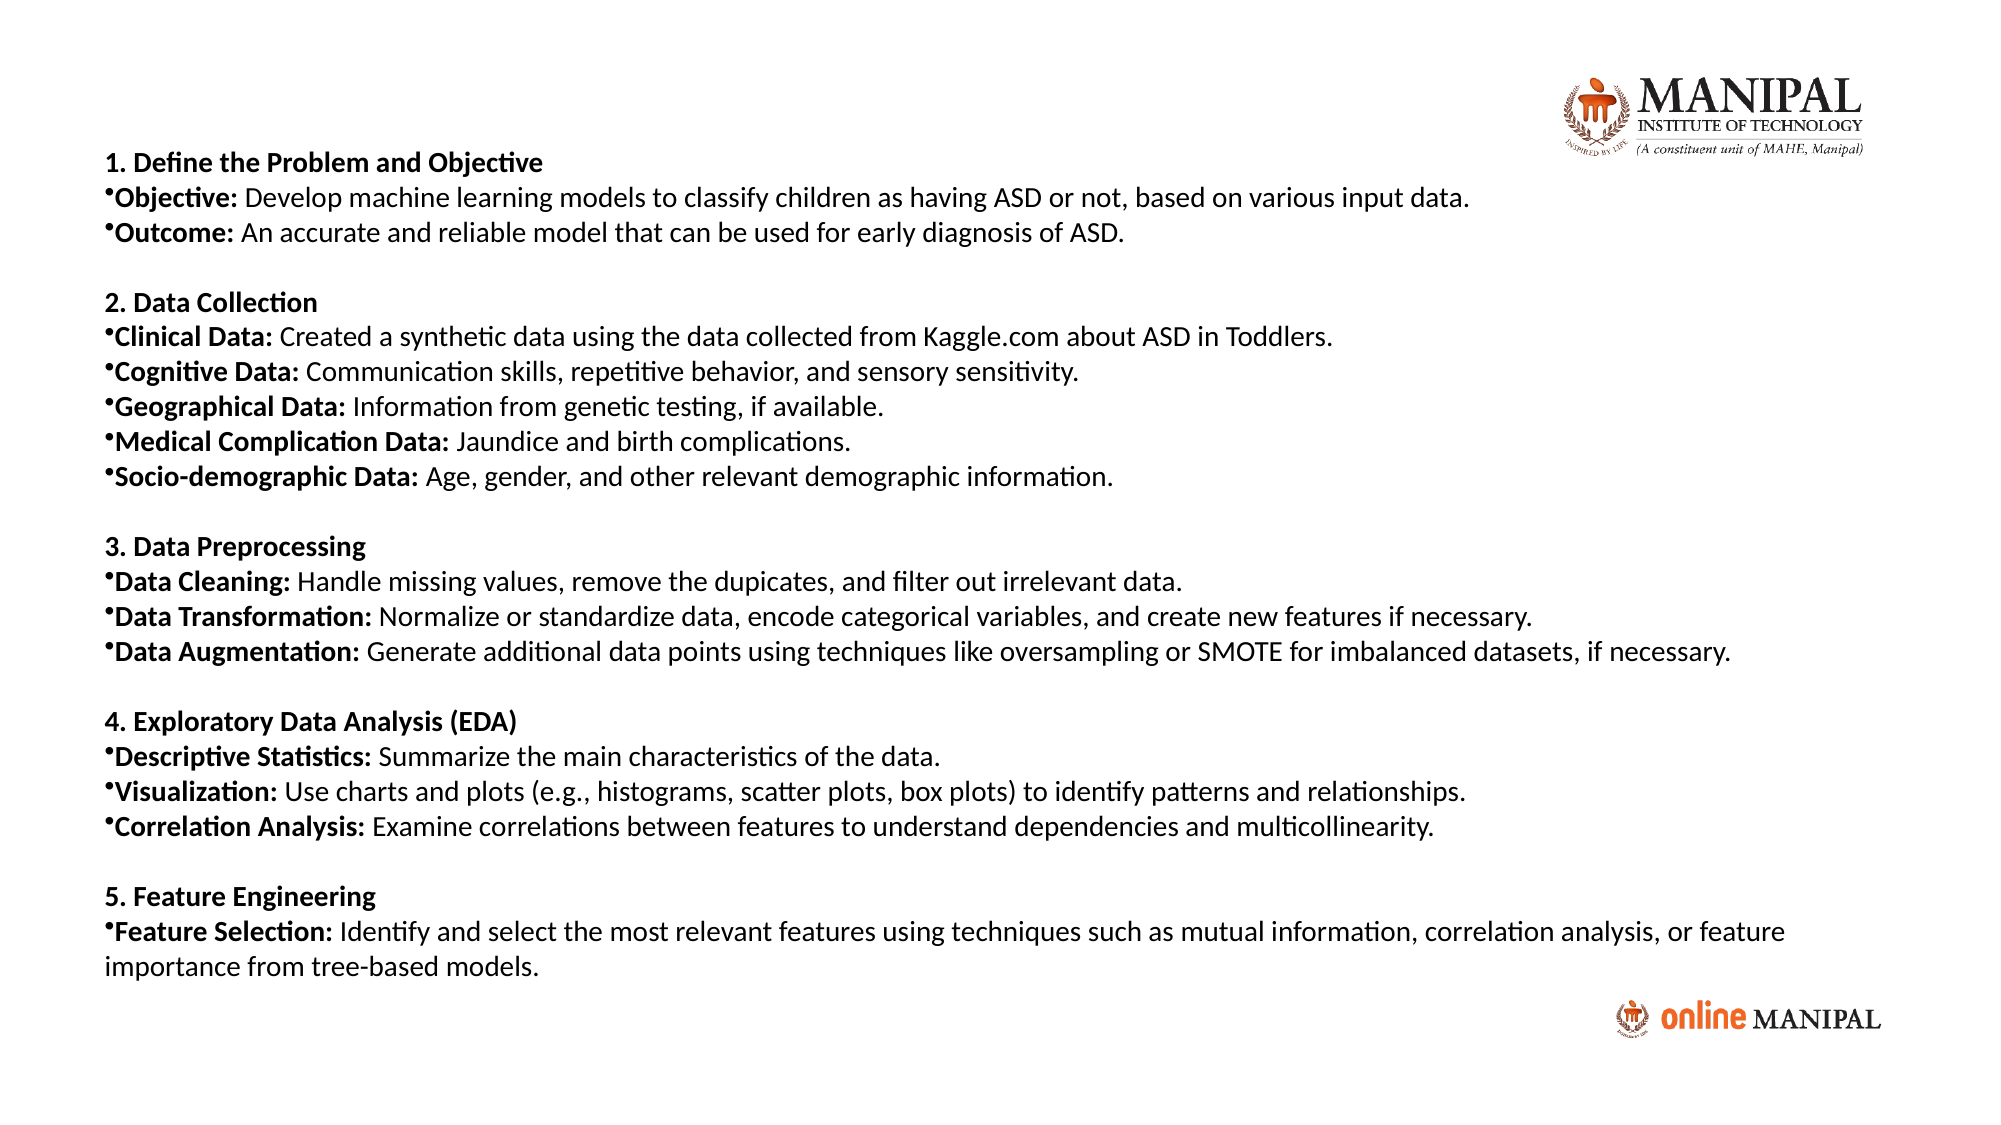

1. Define the Problem and Objective
Objective: Develop machine learning models to classify children as having ASD or not, based on various input data.
Outcome: An accurate and reliable model that can be used for early diagnosis of ASD.

2. Data Collection
Clinical Data: Created a synthetic data using the data collected from Kaggle.com about ASD in Toddlers.
Cognitive Data: Communication skills, repetitive behavior, and sensory sensitivity.
Geographical Data: Information from genetic testing, if available.
Medical Complication Data: Jaundice and birth complications.
Socio-demographic Data: Age, gender, and other relevant demographic information.

3. Data Preprocessing
Data Cleaning: Handle missing values, remove the dupicates, and filter out irrelevant data.
Data Transformation: Normalize or standardize data, encode categorical variables, and create new features if necessary.
Data Augmentation: Generate additional data points using techniques like oversampling or SMOTE for imbalanced datasets, if necessary.

4. Exploratory Data Analysis (EDA)
Descriptive Statistics: Summarize the main characteristics of the data.
Visualization: Use charts and plots (e.g., histograms, scatter plots, box plots) to identify patterns and relationships.
Correlation Analysis: Examine correlations between features to understand dependencies and multicollinearity.

5. Feature Engineering
Feature Selection: Identify and select the most relevant features using techniques such as mutual information, correlation analysis, or feature importance from tree-based models.